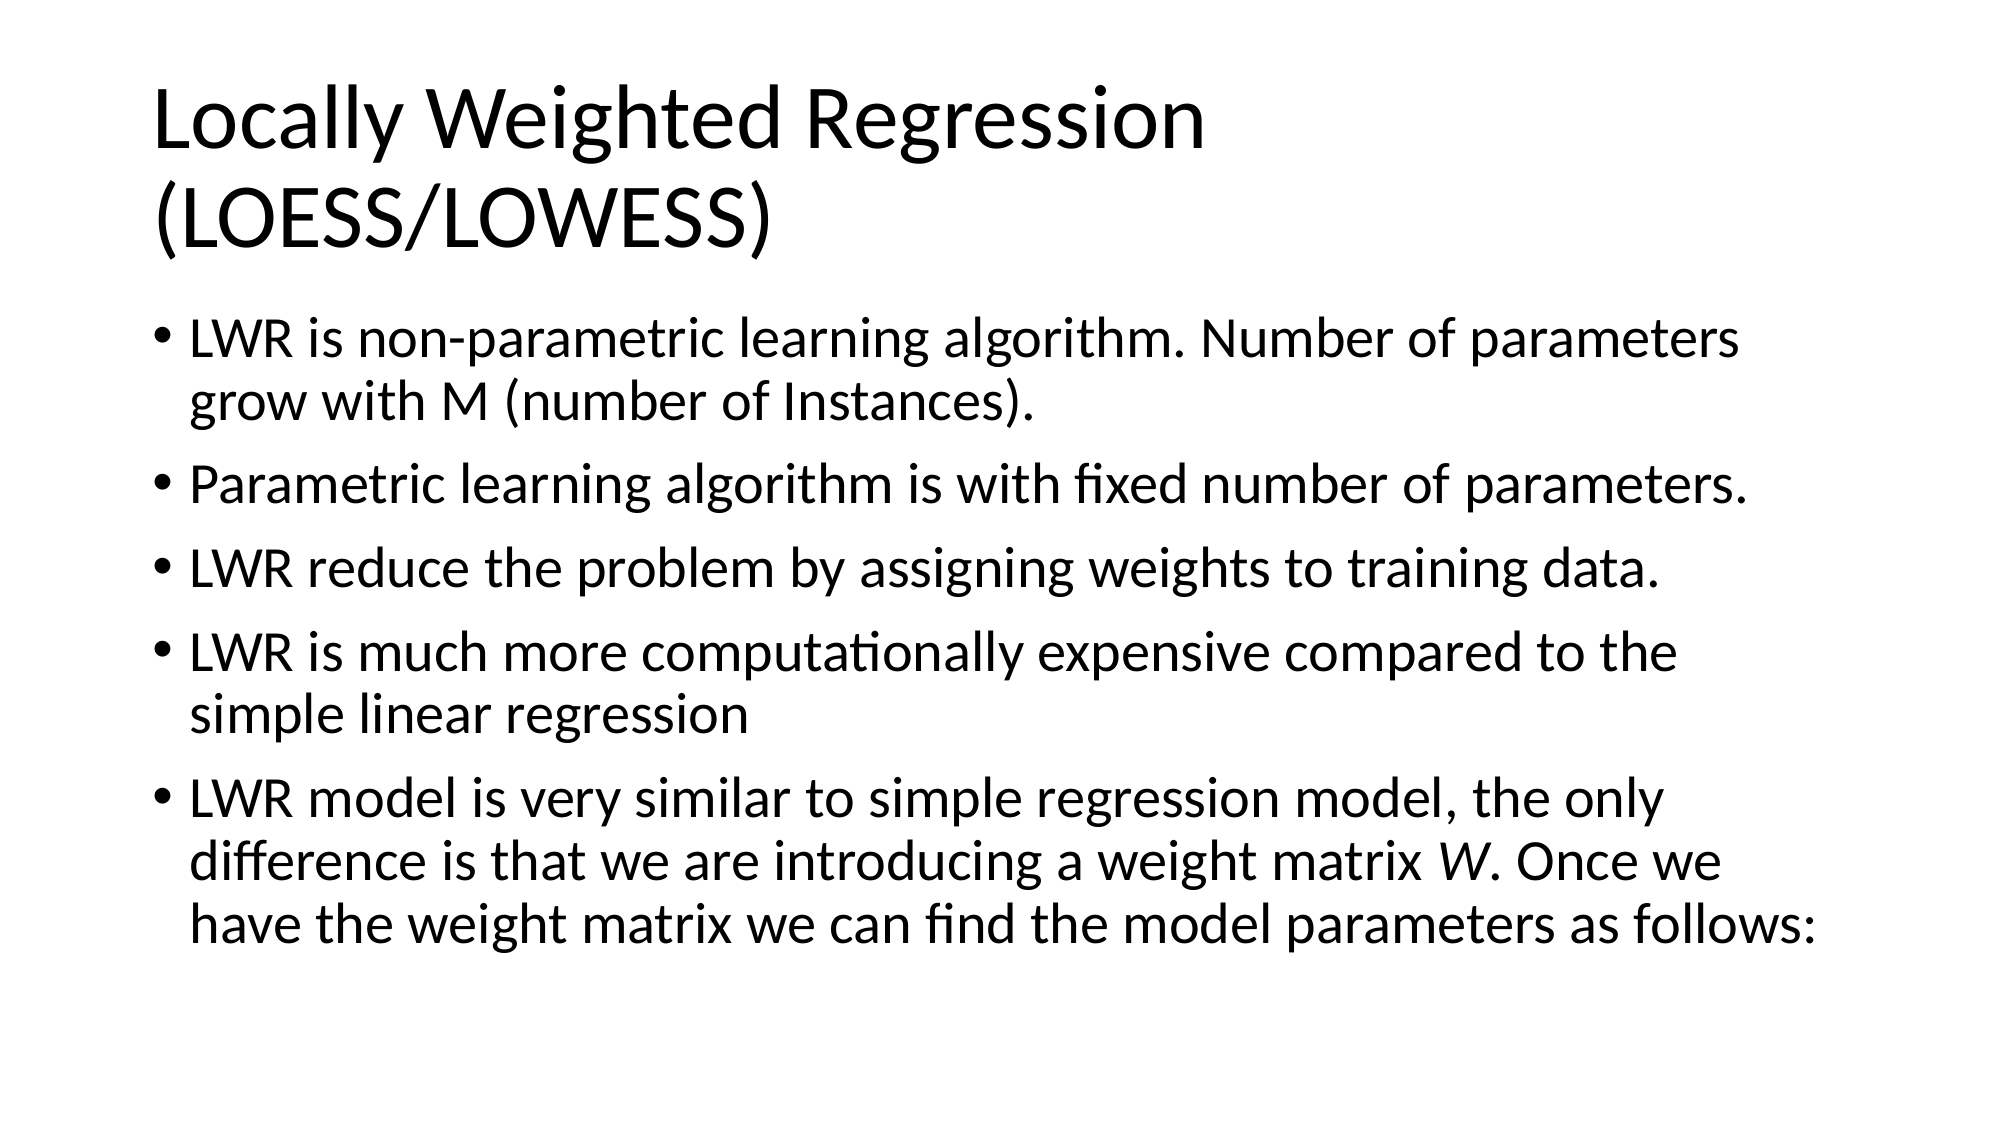

# Locally Weighted Regression (LOESS/LOWESS)
LWR is non-parametric learning algorithm. Number of parameters grow with M (number of Instances).
Parametric learning algorithm is with fixed number of parameters.
LWR reduce the problem by assigning weights to training data.
LWR is much more computationally expensive compared to the simple linear regression
LWR model is very similar to simple regression model, the only difference is that we are introducing a weight matrix W. Once we have the weight matrix we can find the model parameters as follows: